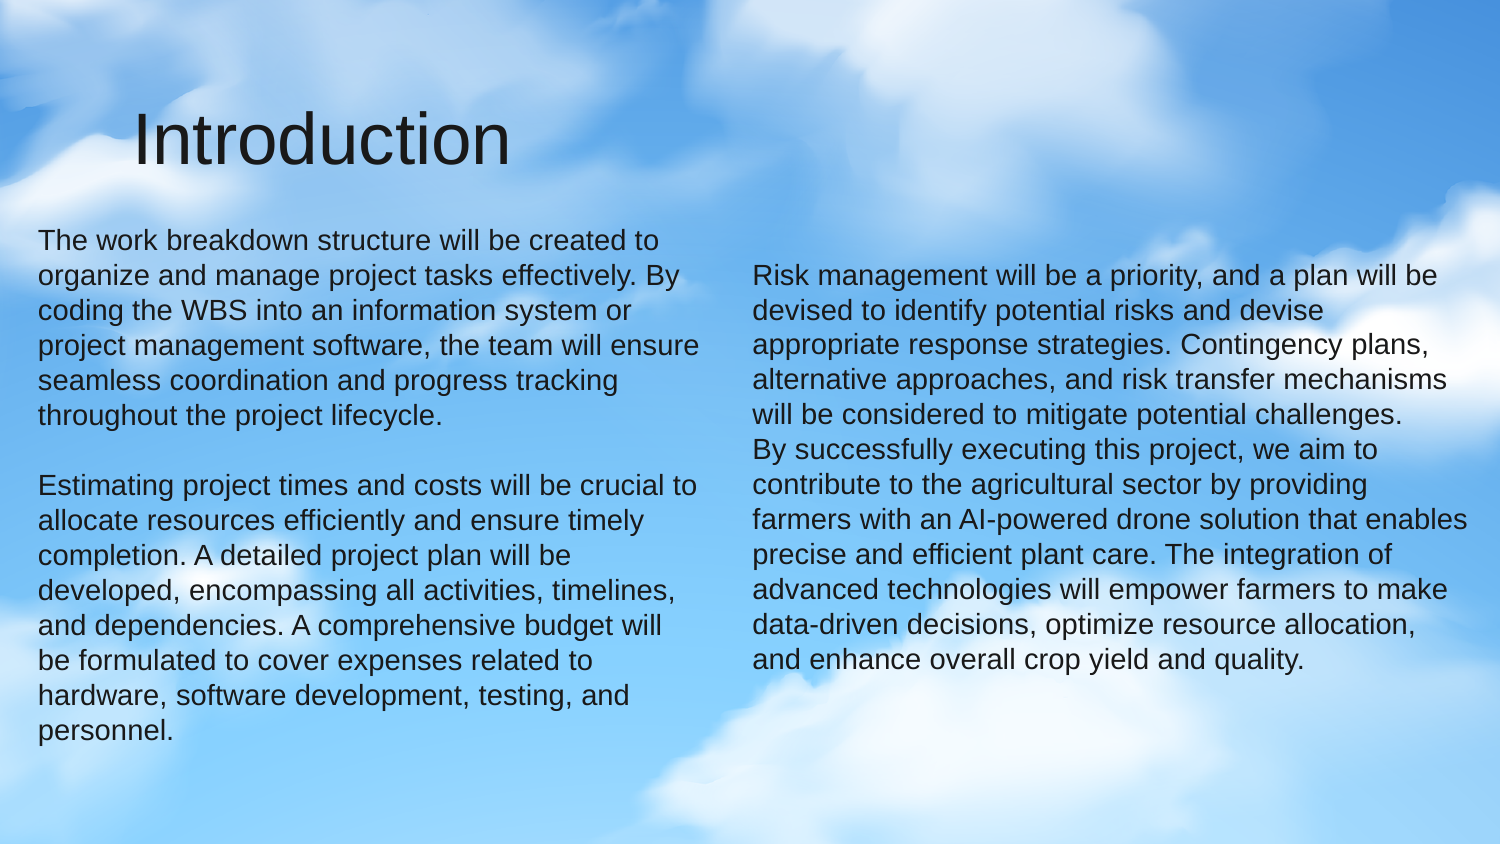

# Introduction
The work breakdown structure will be created to organize and manage project tasks effectively. By coding the WBS into an information system or project management software, the team will ensure seamless coordination and progress tracking throughout the project lifecycle.

Estimating project times and costs will be crucial to allocate resources efficiently and ensure timely completion. A detailed project plan will be developed, encompassing all activities, timelines, and dependencies. A comprehensive budget will be formulated to cover expenses related to hardware, software development, testing, and personnel.

Risk management will be a priority, and a plan will be devised to identify potential risks and devise appropriate response strategies. Contingency plans, alternative approaches, and risk transfer mechanisms will be considered to mitigate potential challenges.
By successfully executing this project, we aim to contribute to the agricultural sector by providing farmers with an AI-powered drone solution that enables precise and efficient plant care. The integration of advanced technologies will empower farmers to make data-driven decisions, optimize resource allocation, and enhance overall crop yield and quality.